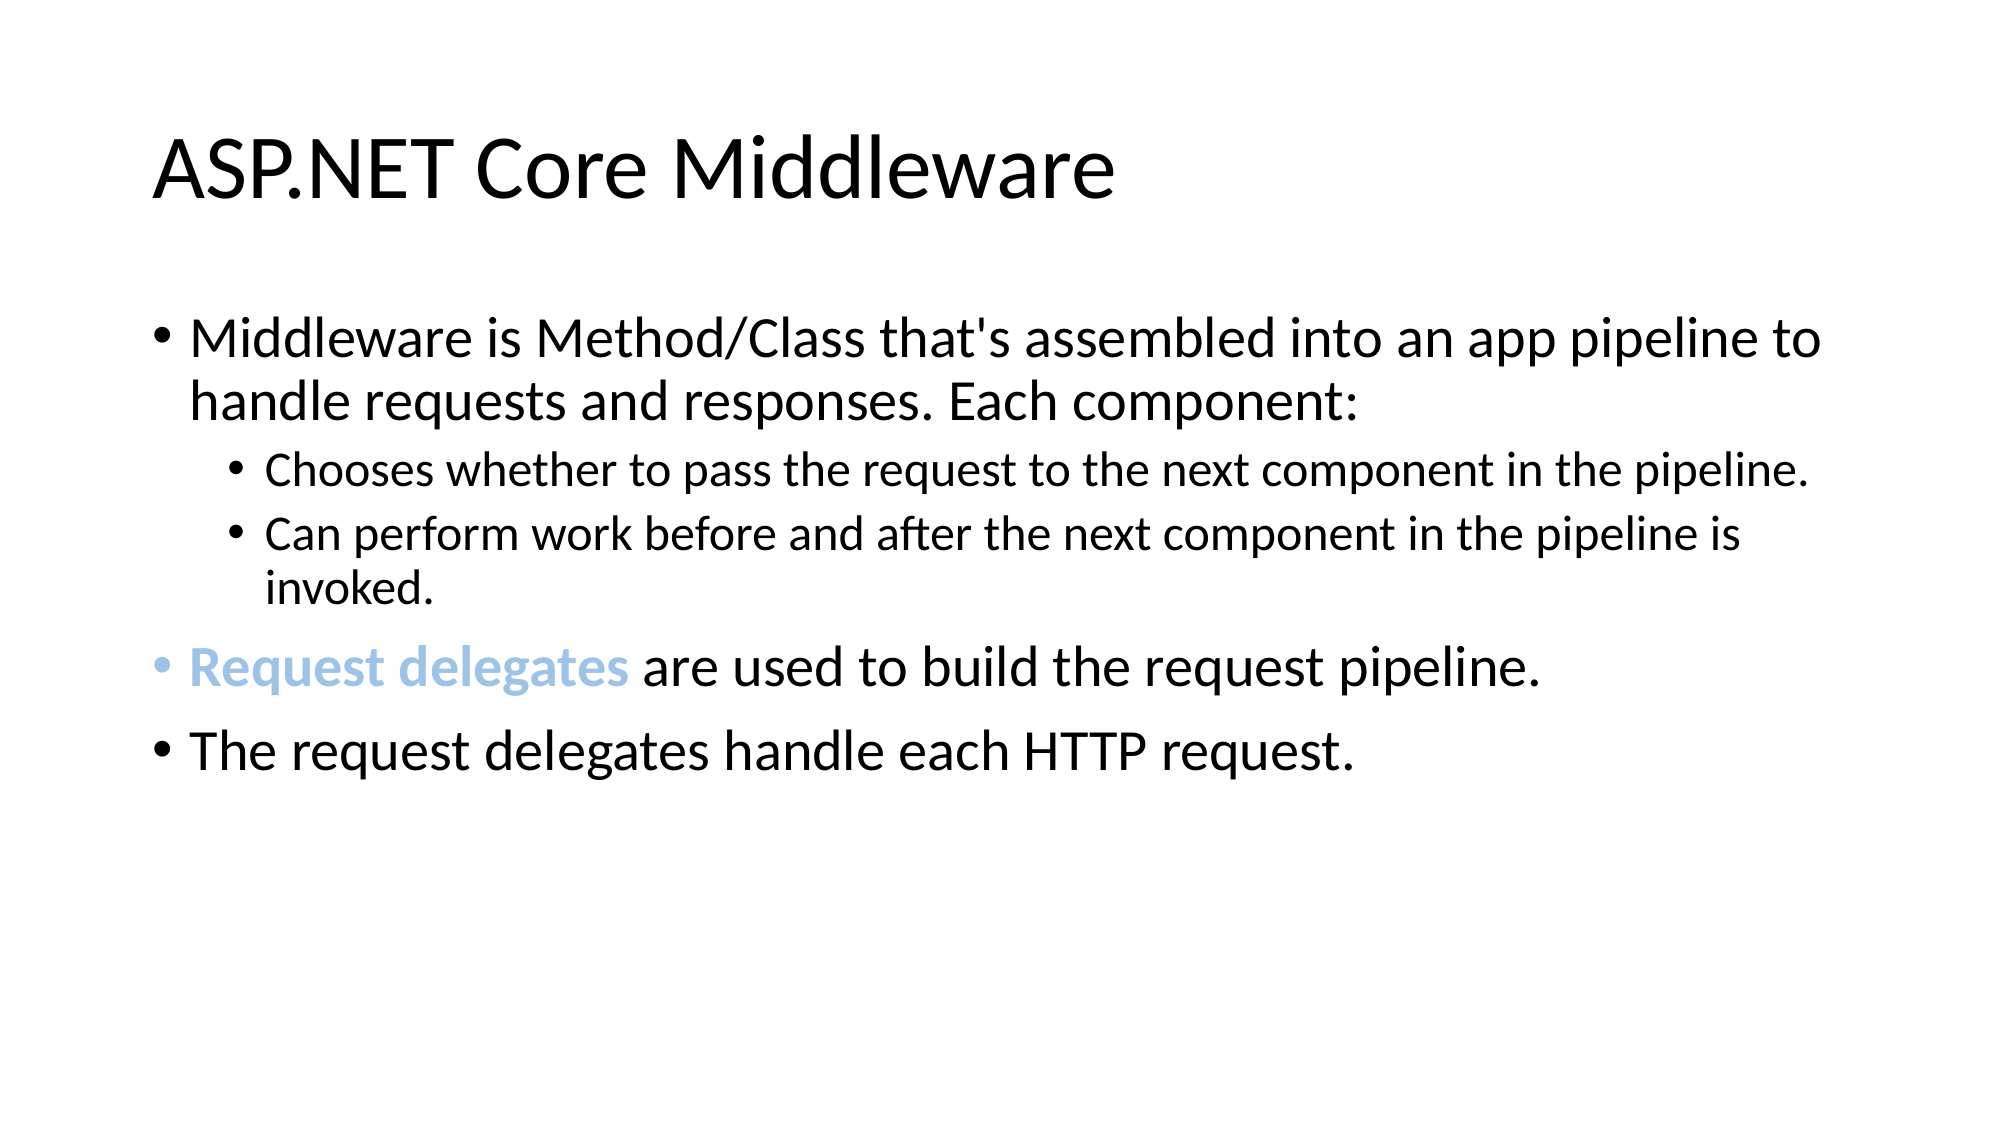

# ASP.NET Core Middleware
Middleware is Method/Class that's assembled into an app pipeline to handle requests and responses. Each component:
Chooses whether to pass the request to the next component in the pipeline.
Can perform work before and after the next component in the pipeline is invoked.
Request delegates are used to build the request pipeline.
The request delegates handle each HTTP request.